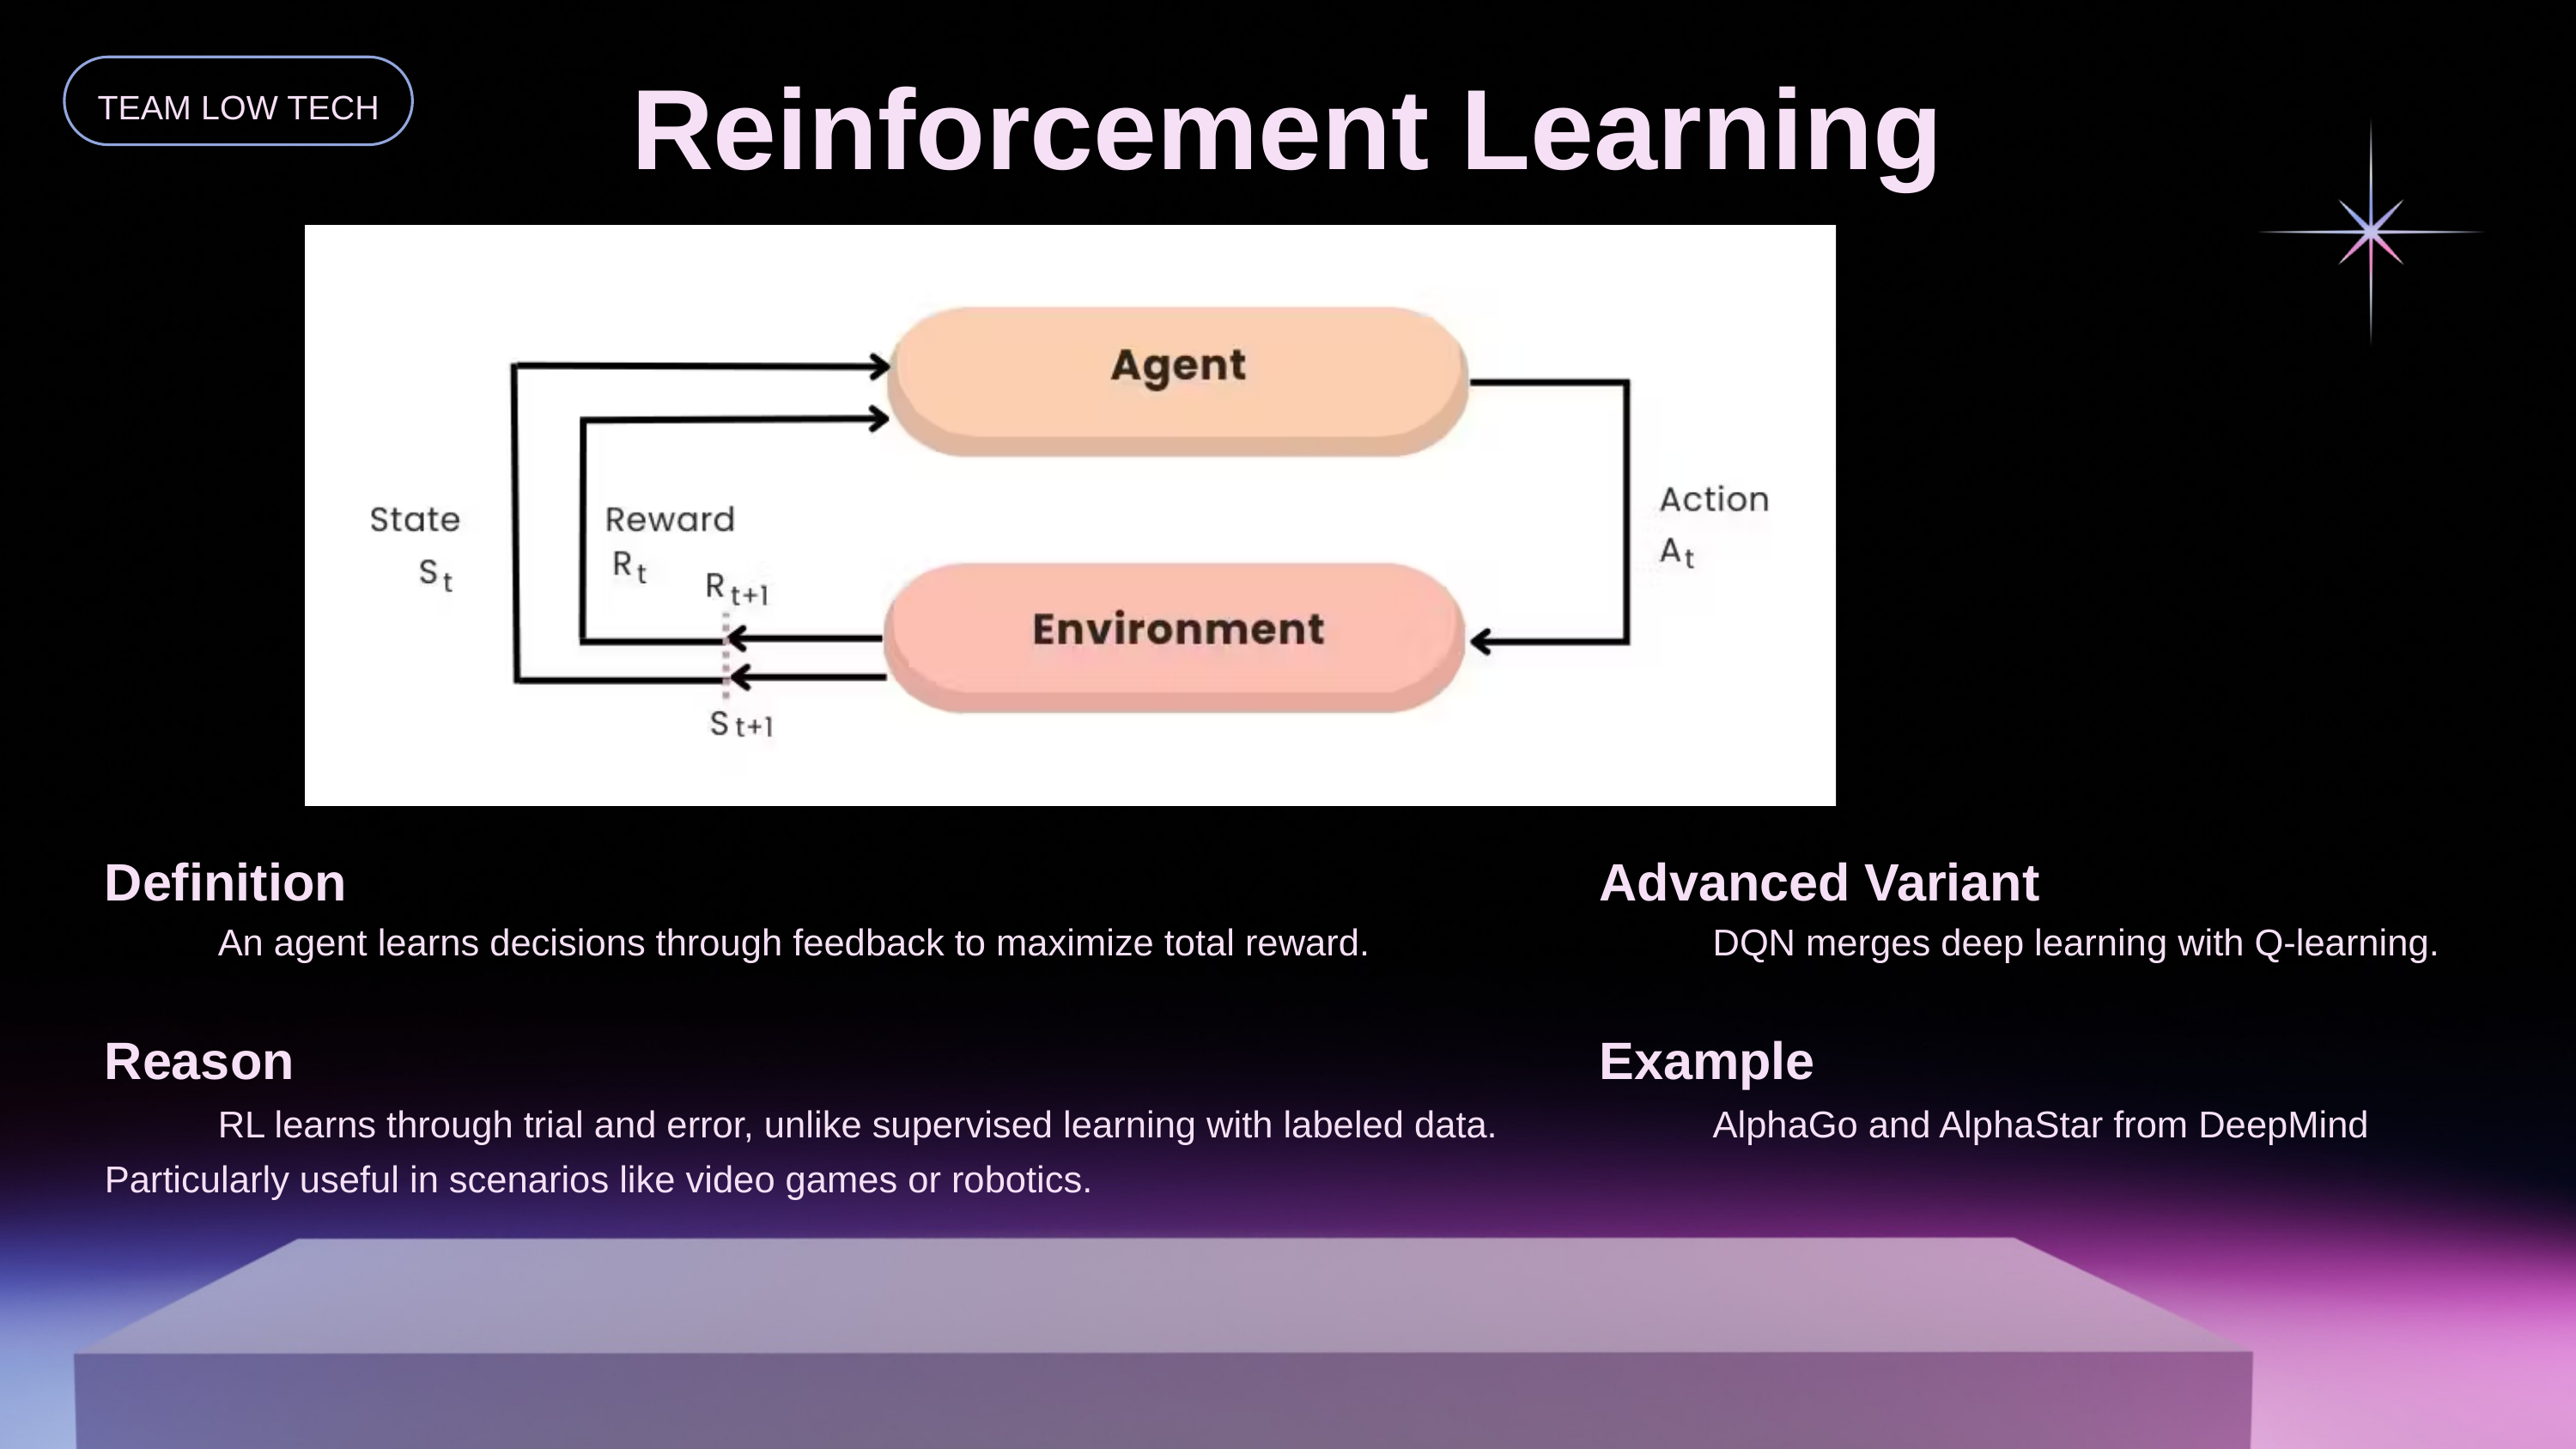

Reinforcement Learning

TEAM LOW TECH

Definition
           An agent learns decisions through feedback to maximize total reward.

Reason
           RL learns through trial and error, unlike supervised learning with labeled data. Particularly useful in scenarios like video games or robotics.
Advanced Variant
           DQN merges deep learning with Q-learning.

Example
           AlphaGo and AlphaStar from DeepMind